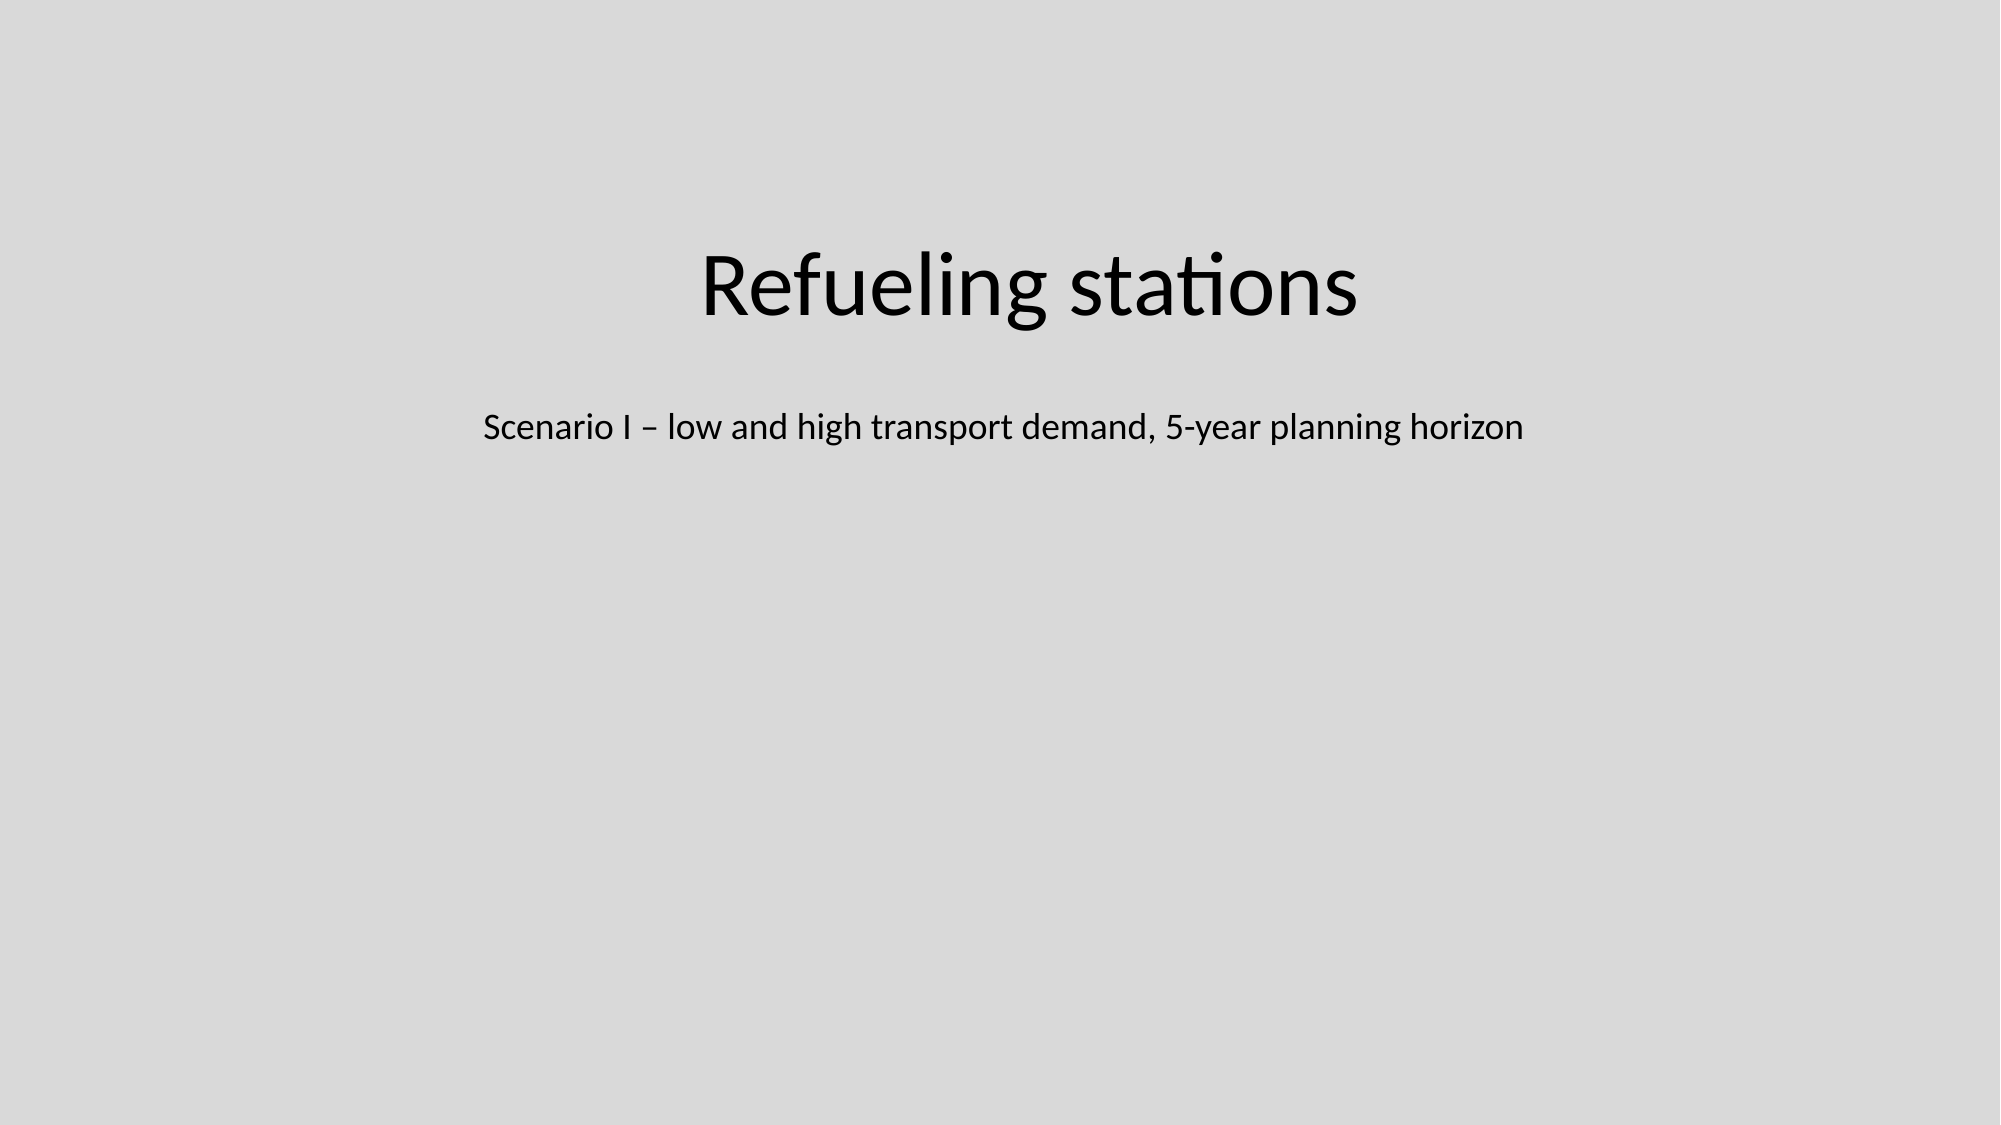

# Refueling stations
Scenario I – low and high transport demand, 5-year planning horizon
24